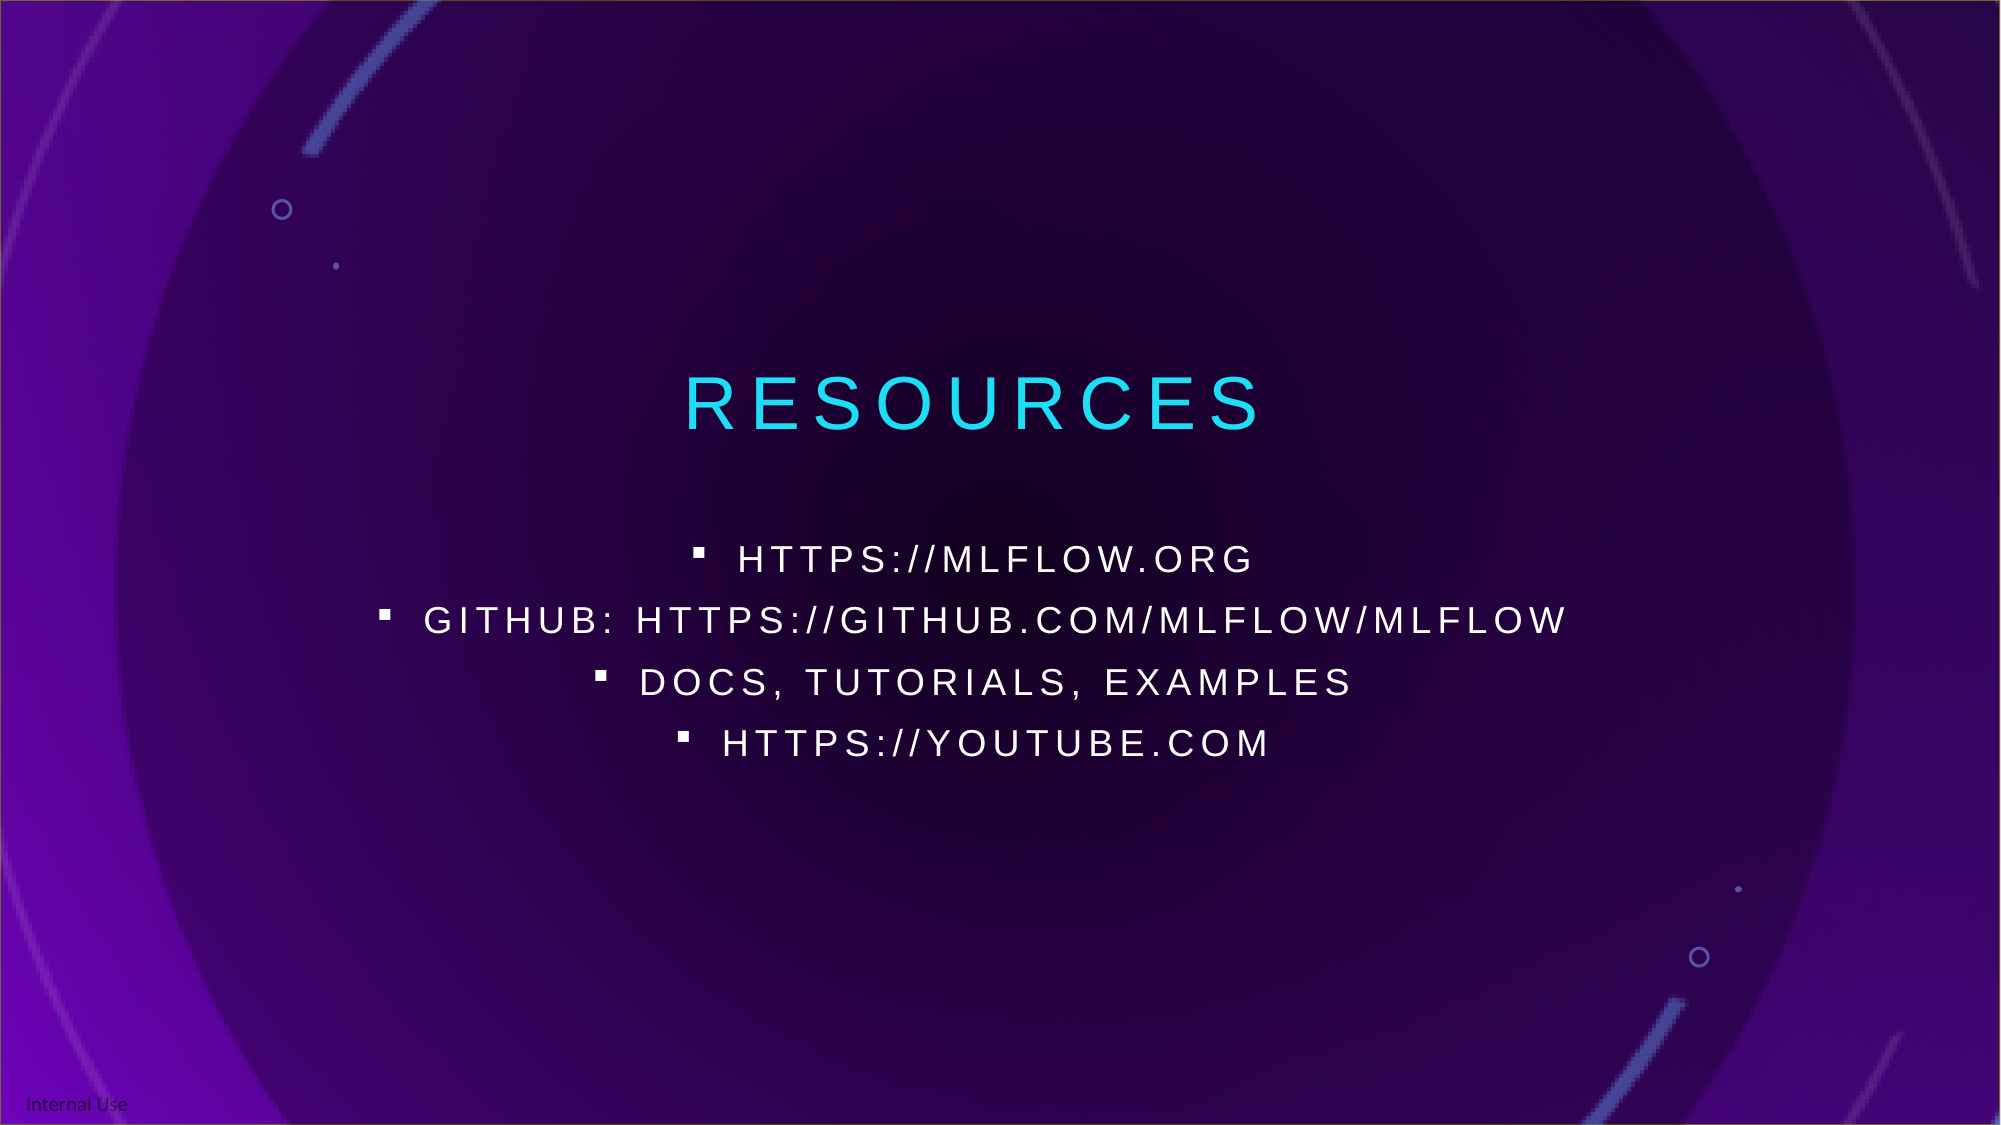

# Resources
https://mlflow.org
GitHub: https://github.com/mlflow/mlflow
Docs, tutorials, examples
https://youtube.com